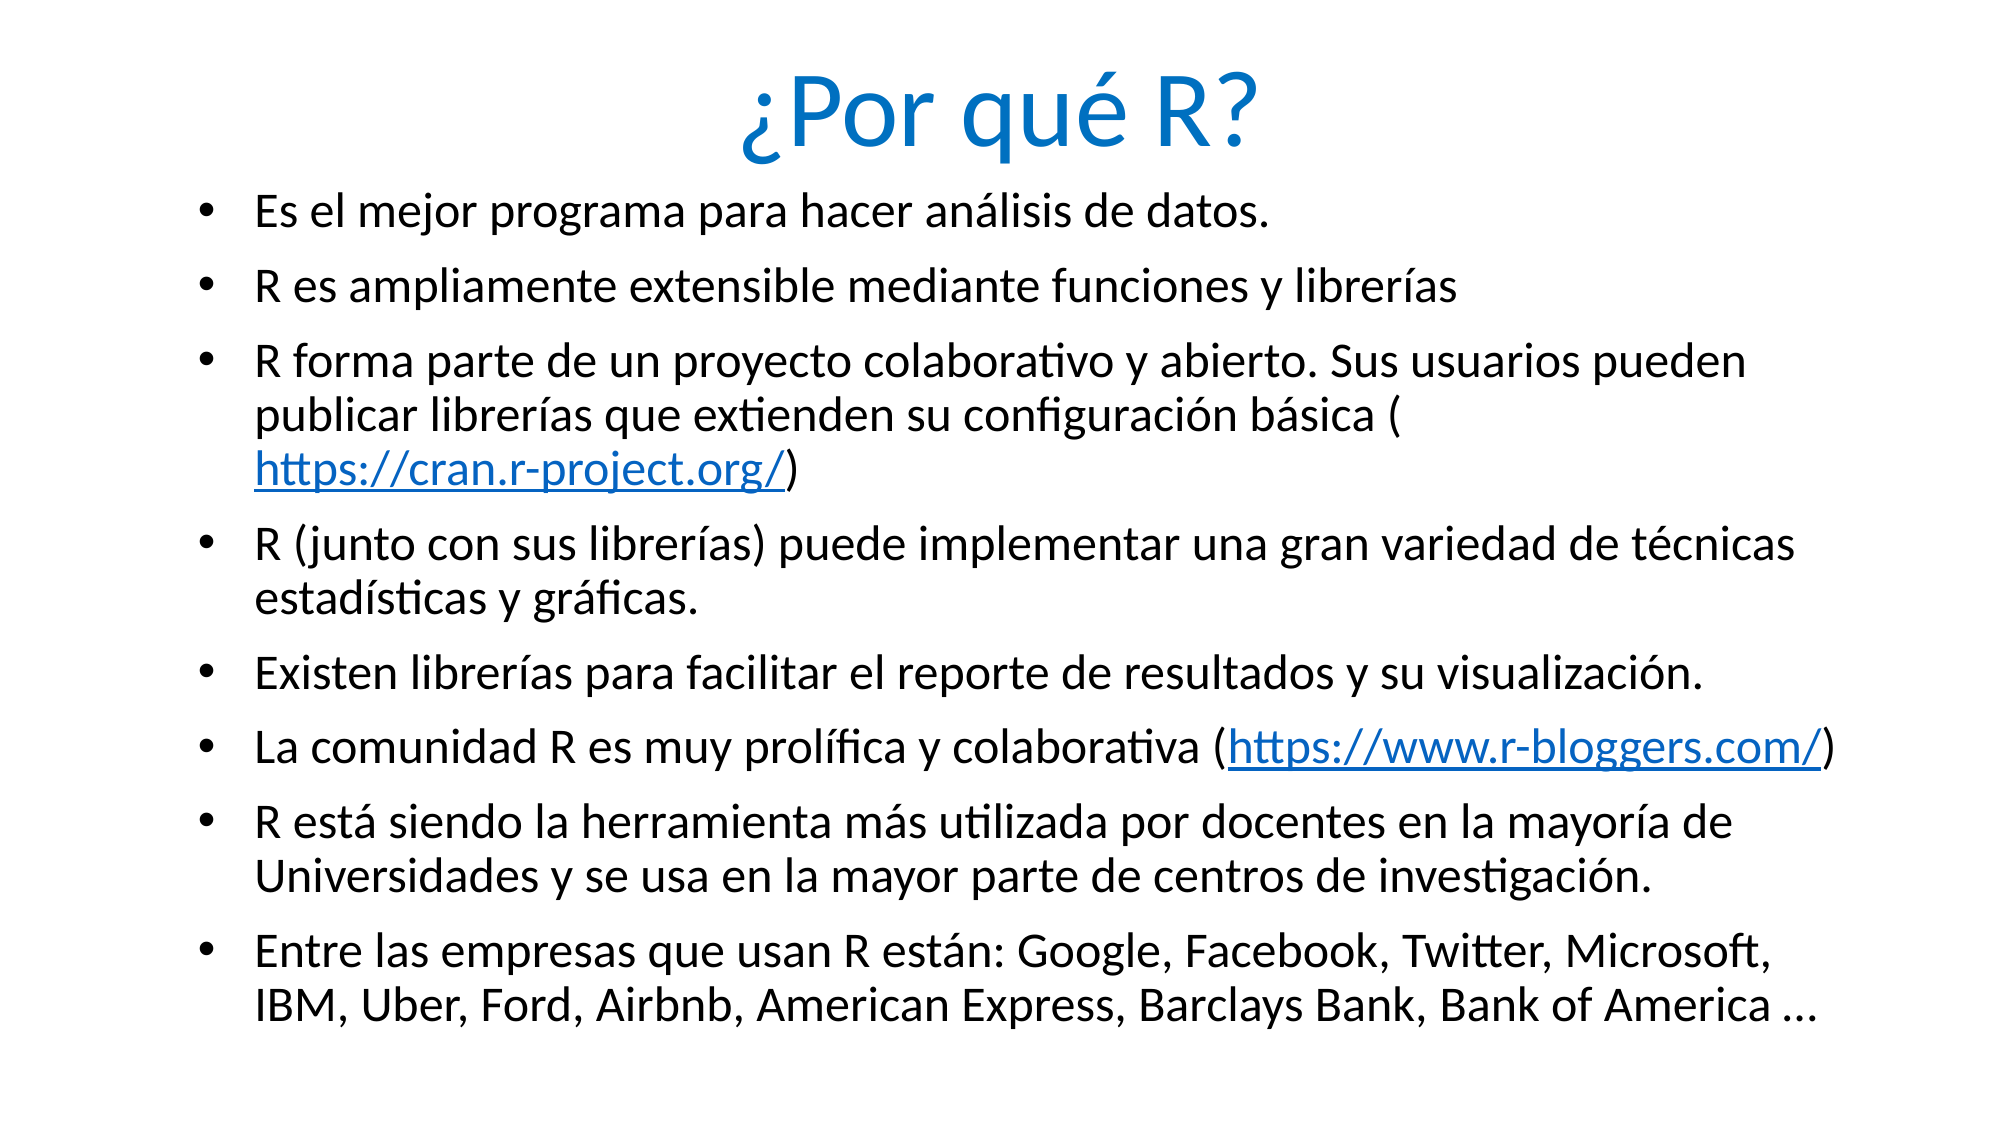

# ¿Por qué R?
Es el mejor programa para hacer análisis de datos.
R es ampliamente extensible mediante funciones y librerías
R forma parte de un proyecto colaborativo y abierto. Sus usuarios pueden publicar librerías que extienden su configuración básica (https://cran.r-project.org/)
R (junto con sus librerías) puede implementar una gran variedad de técnicas estadísticas y gráficas.
Existen librerías para facilitar el reporte de resultados y su visualización.
La comunidad R es muy prolífica y colaborativa (https://www.r-bloggers.com/)
R está siendo la herramienta más utilizada por docentes en la mayoría de Universidades y se usa en la mayor parte de centros de investigación.
Entre las empresas que usan R están: Google, Facebook, Twitter, Microsoft, IBM, Uber, Ford, Airbnb, American Express, Barclays Bank, Bank of America …